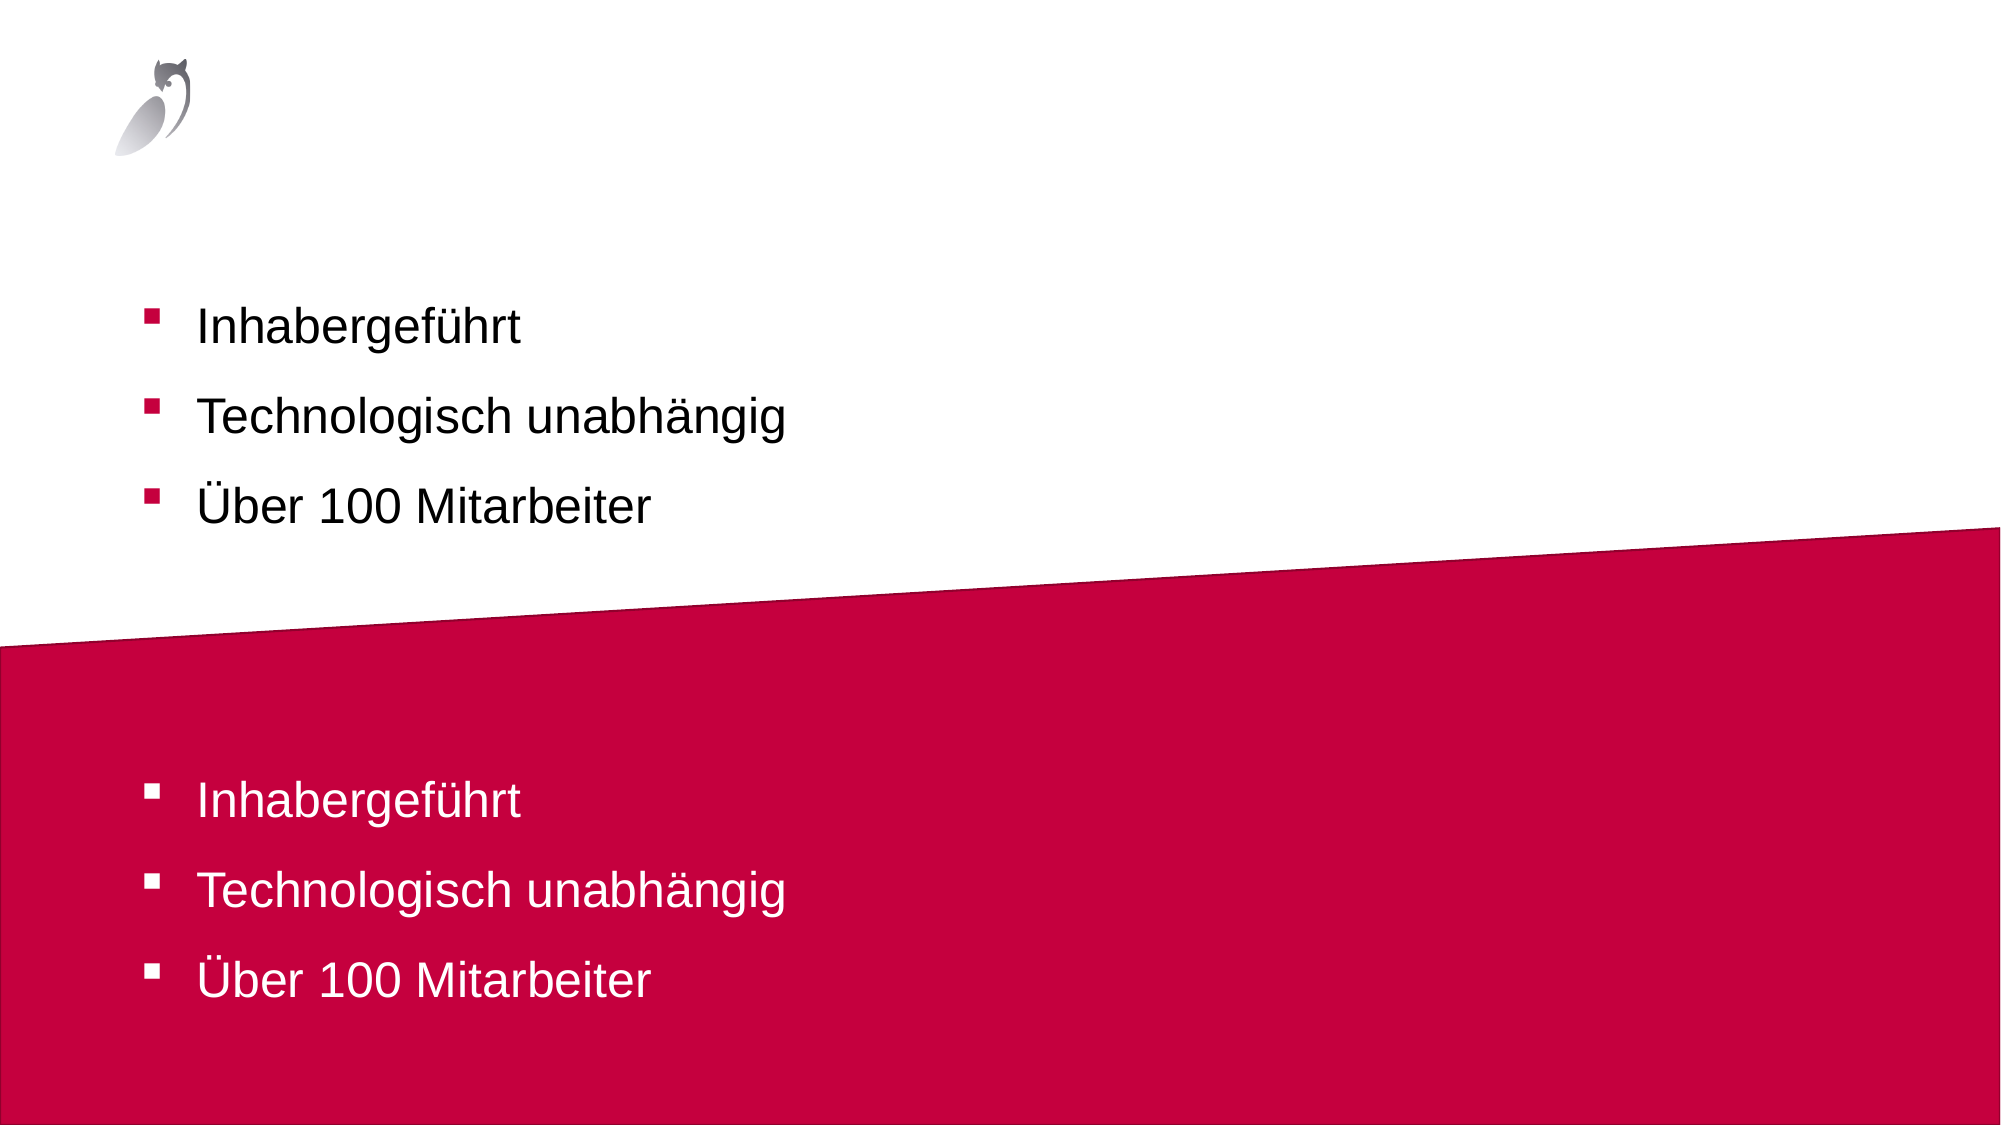

#
Inhabergeführt
Technologisch unabhängig
Über 100 Mitarbeiter
Inhabergeführt
Technologisch unabhängig
Über 100 Mitarbeiter
Name - MATHEMA GmbH
8